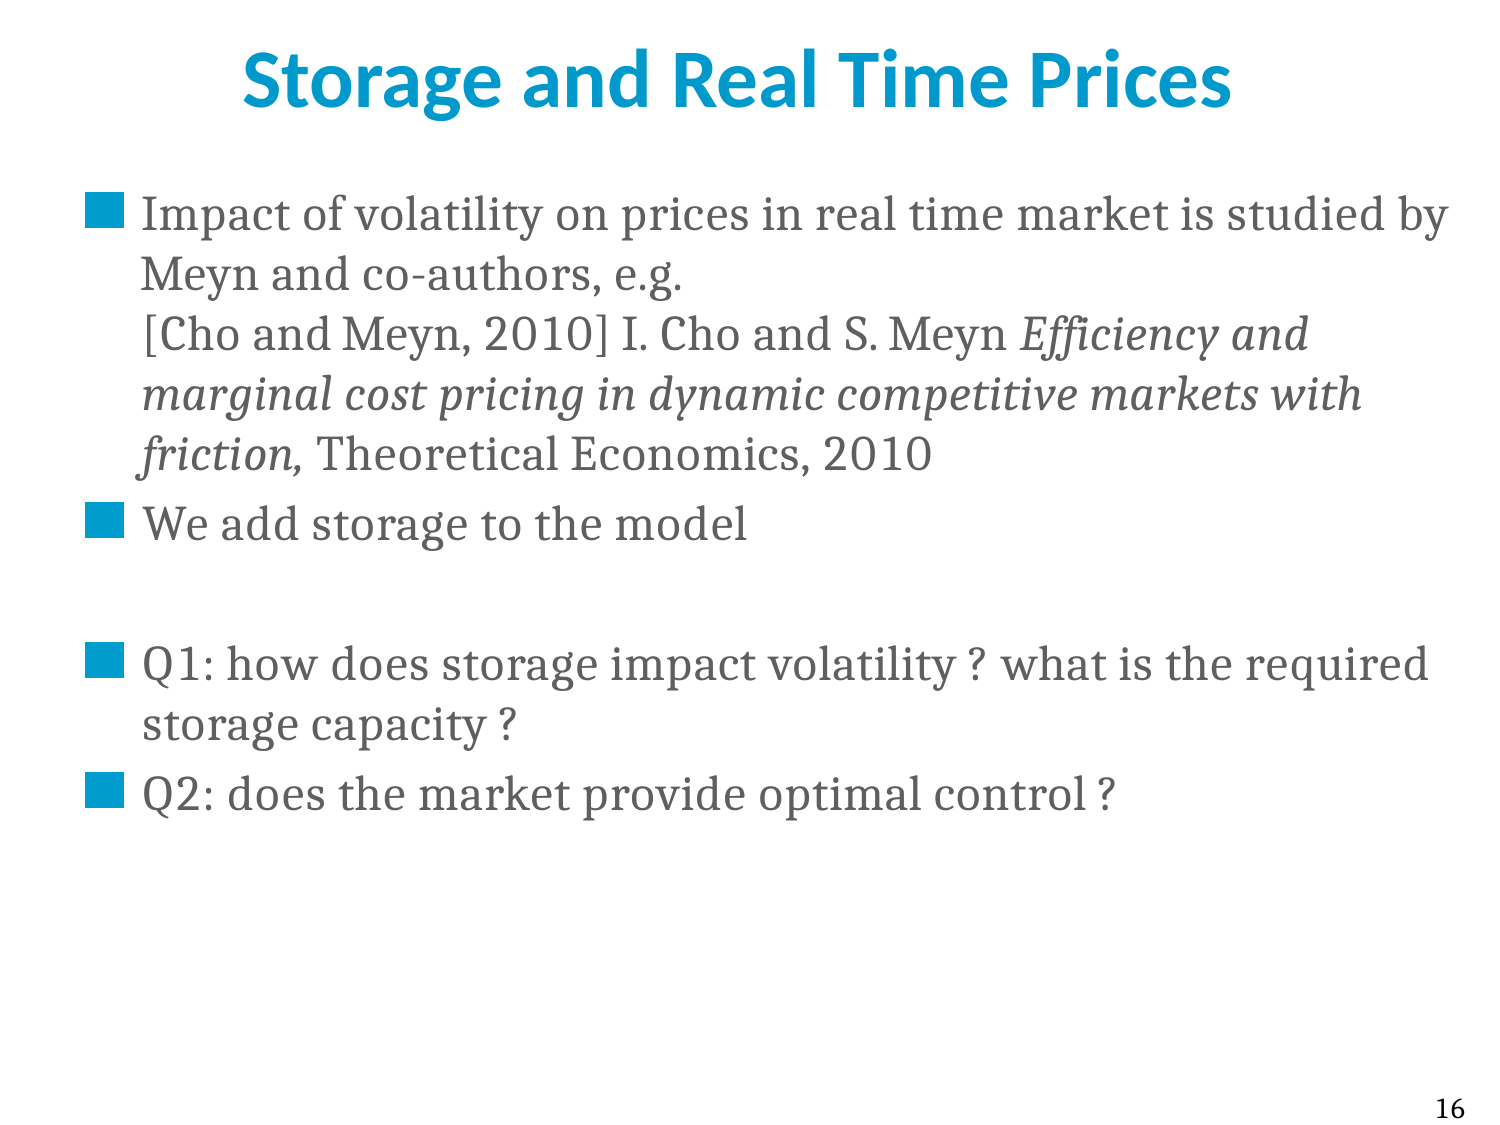

# Storage and Real Time Prices
Impact of volatility on prices in real time market is studied by Meyn and co-authors, e.g.
[Cho and Meyn, 2010] I. Cho and S. Meyn Efficiency and marginal cost pricing in dynamic competitive markets with friction, Theoretical Economics, 2010
We add storage to the model

Q1: how does storage impact volatility ? what is the required storage capacity ?
Q2: does the market provide optimal control ?
16